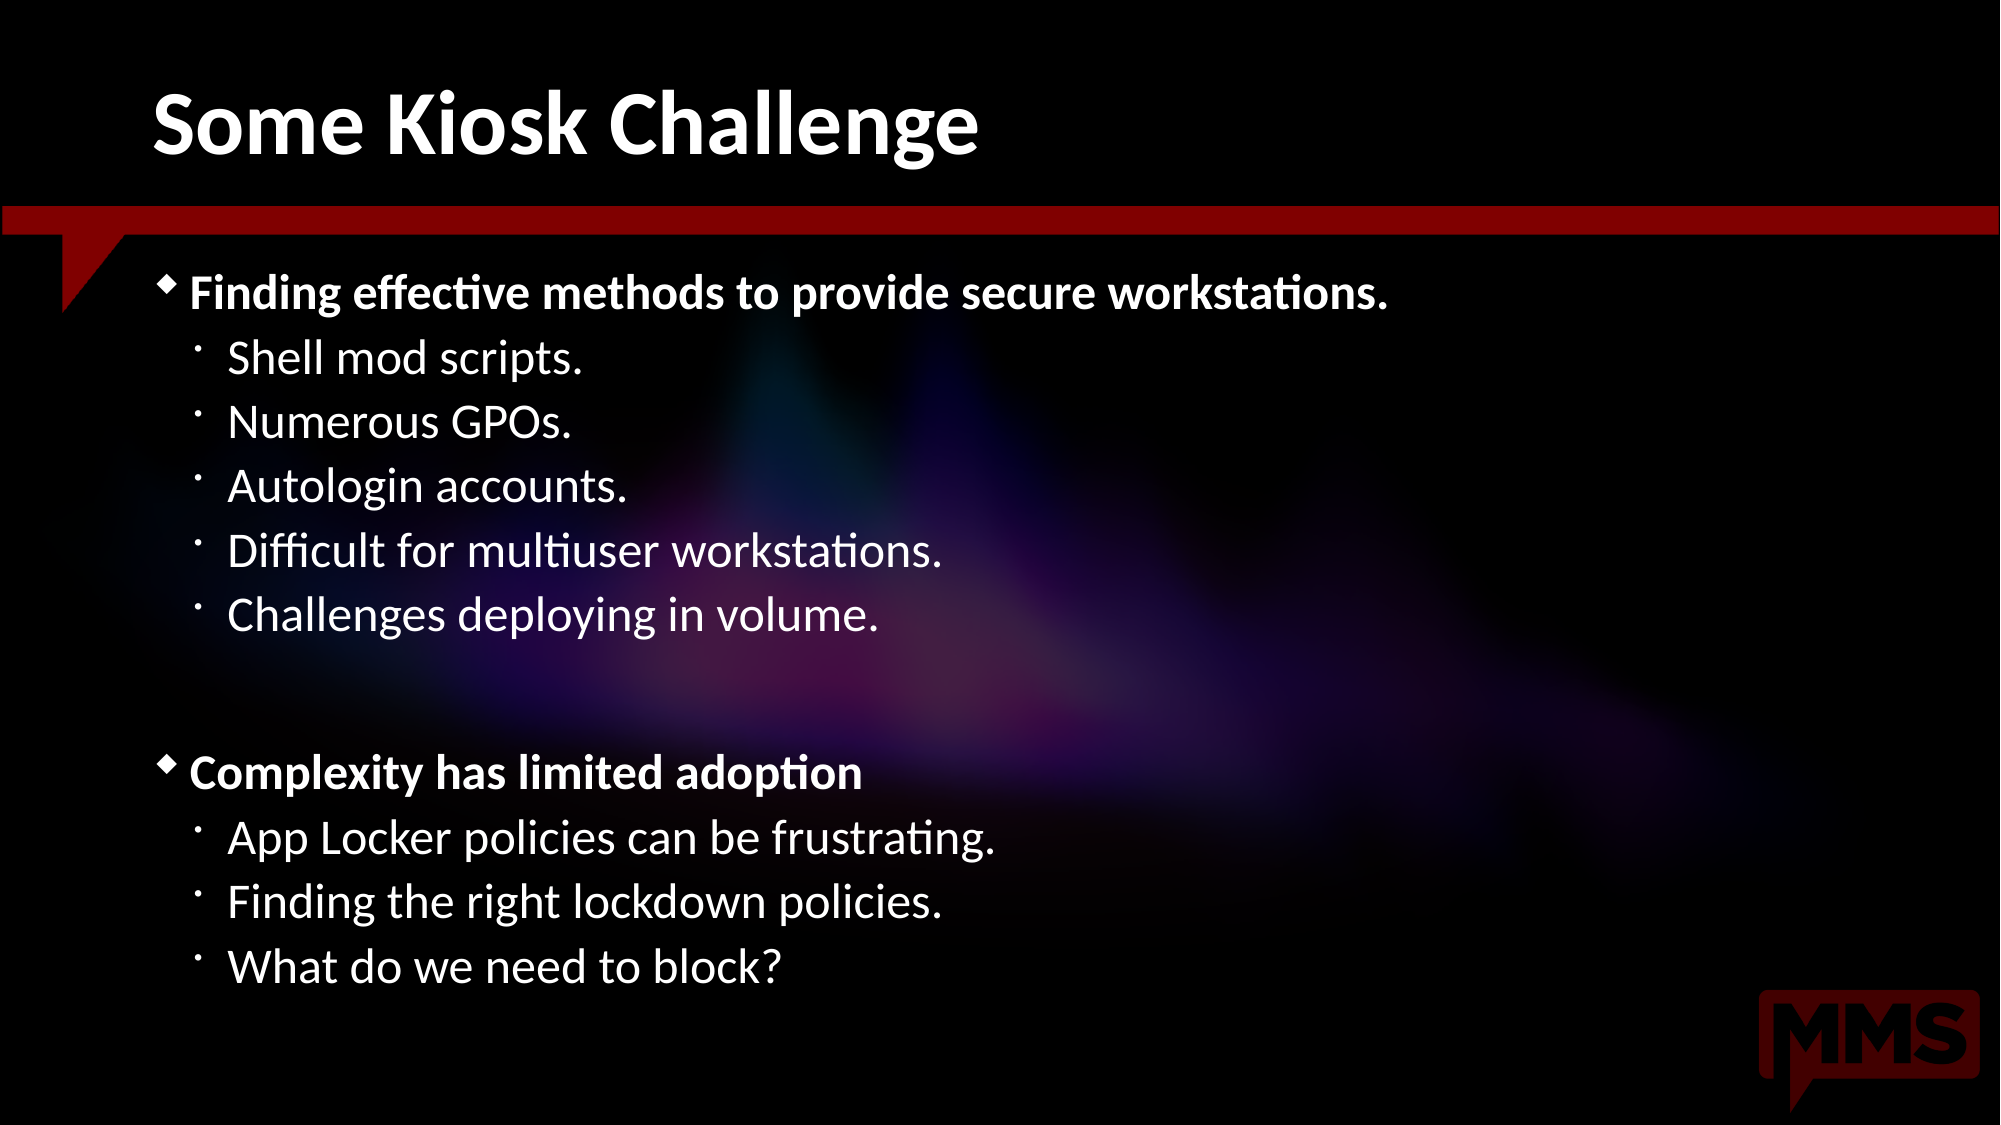

# Some Kiosk Challenge
Finding effective methods to provide secure workstations.
Shell mod scripts.
Numerous GPOs.
Autologin accounts.
Difficult for multiuser workstations.
Challenges deploying in volume.

Complexity has limited adoption
App Locker policies can be frustrating.
Finding the right lockdown policies.
What do we need to block?